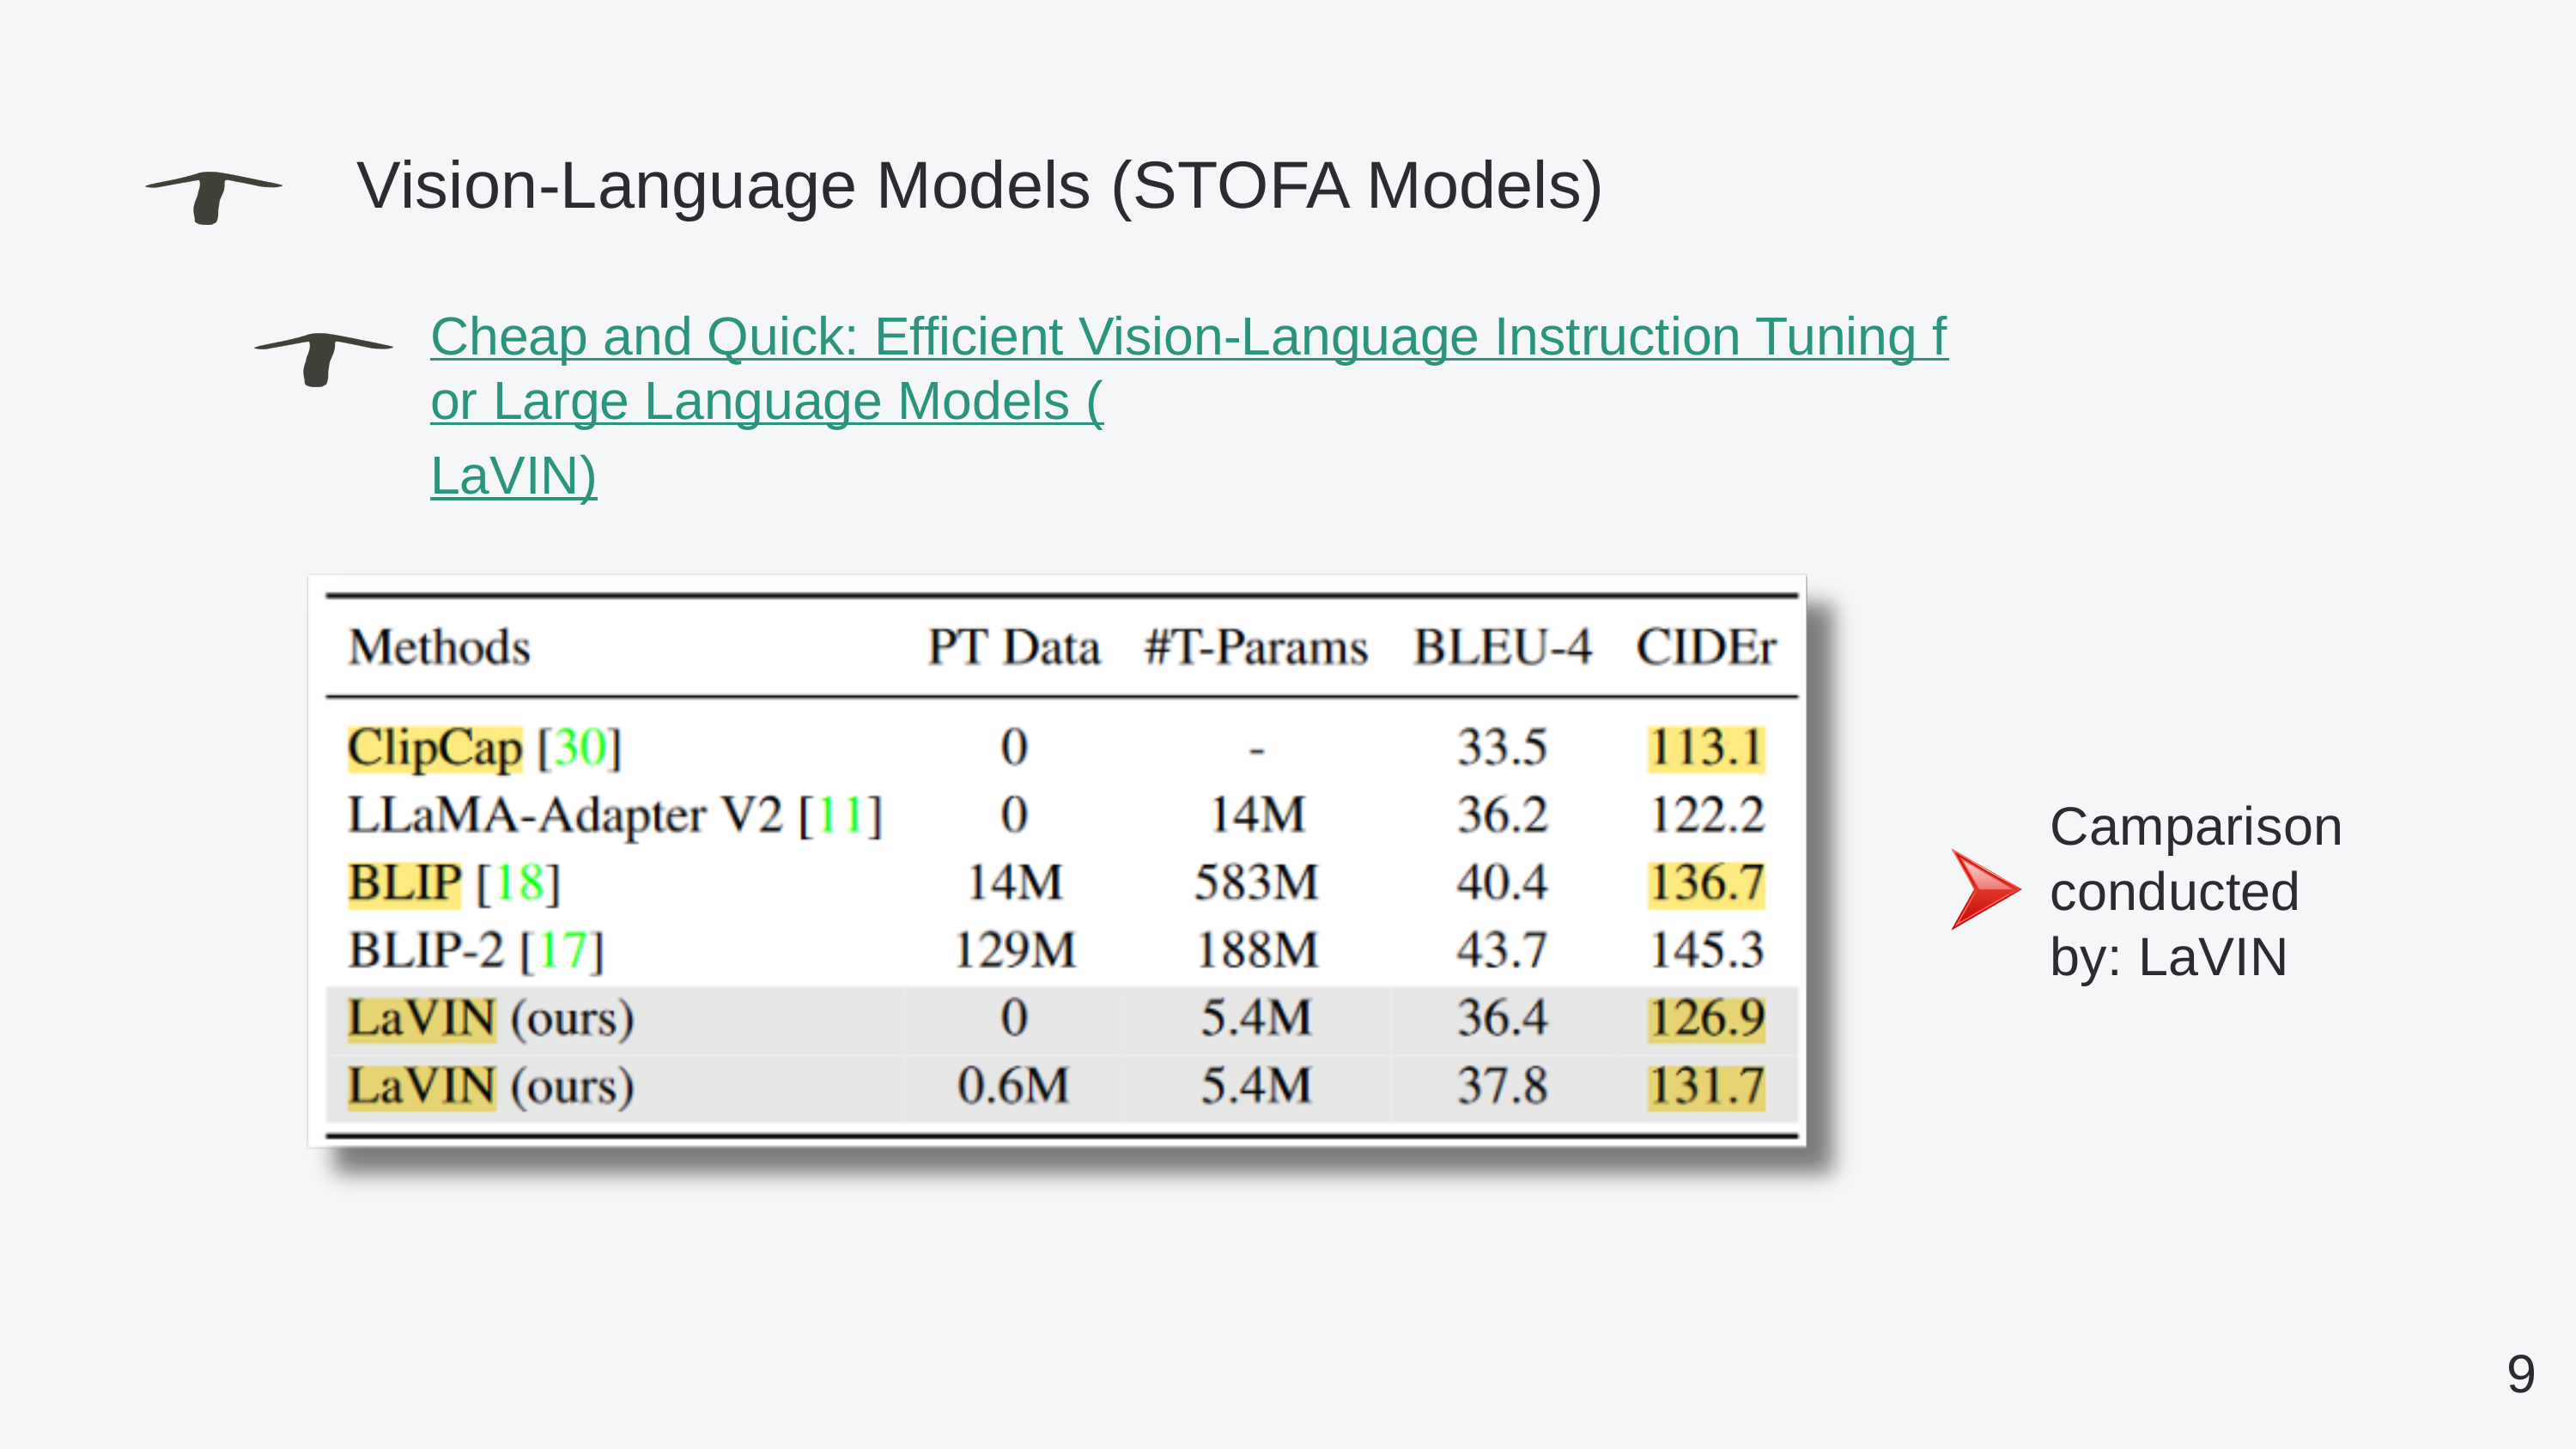

Vision-Language Models (STOFA Models)

Cheap and Quick: Efficient Vision-Language Instruction Tuning for Large Language Models (LaVIN)

Camparison conducted by: LaVIN

9